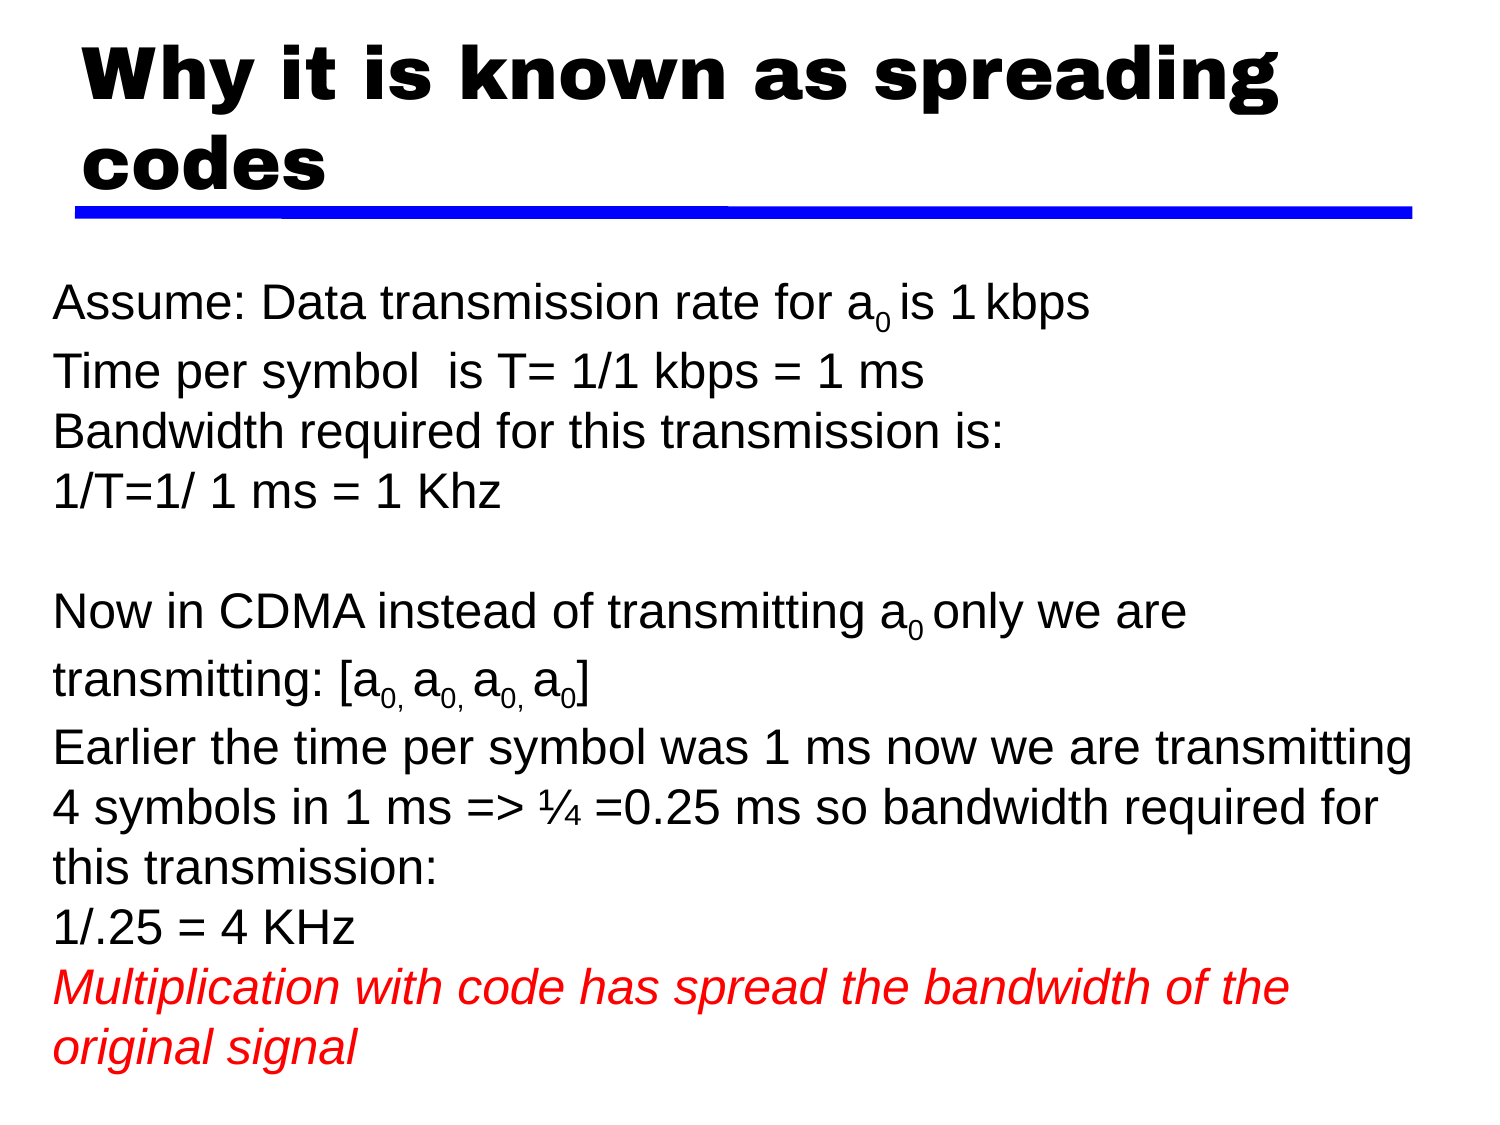

# Why it is known as spreading codes
Assume: Data transmission rate for a0 is 1 kbps
Time per symbol  is T= 1/1 kbps = 1 ms
Bandwidth required for this transmission is:
1/T=1/ 1 ms = 1 Khz

Now in CDMA instead of transmitting a0 only we are transmitting: [a0, a0, a0, a0]
Earlier the time per symbol was 1 ms now we are transmitting 4 symbols in 1 ms => ¼ =0.25 ms so bandwidth required for this transmission:
1/.25 = 4 KHz
Multiplication with code has spread the bandwidth of the original signal